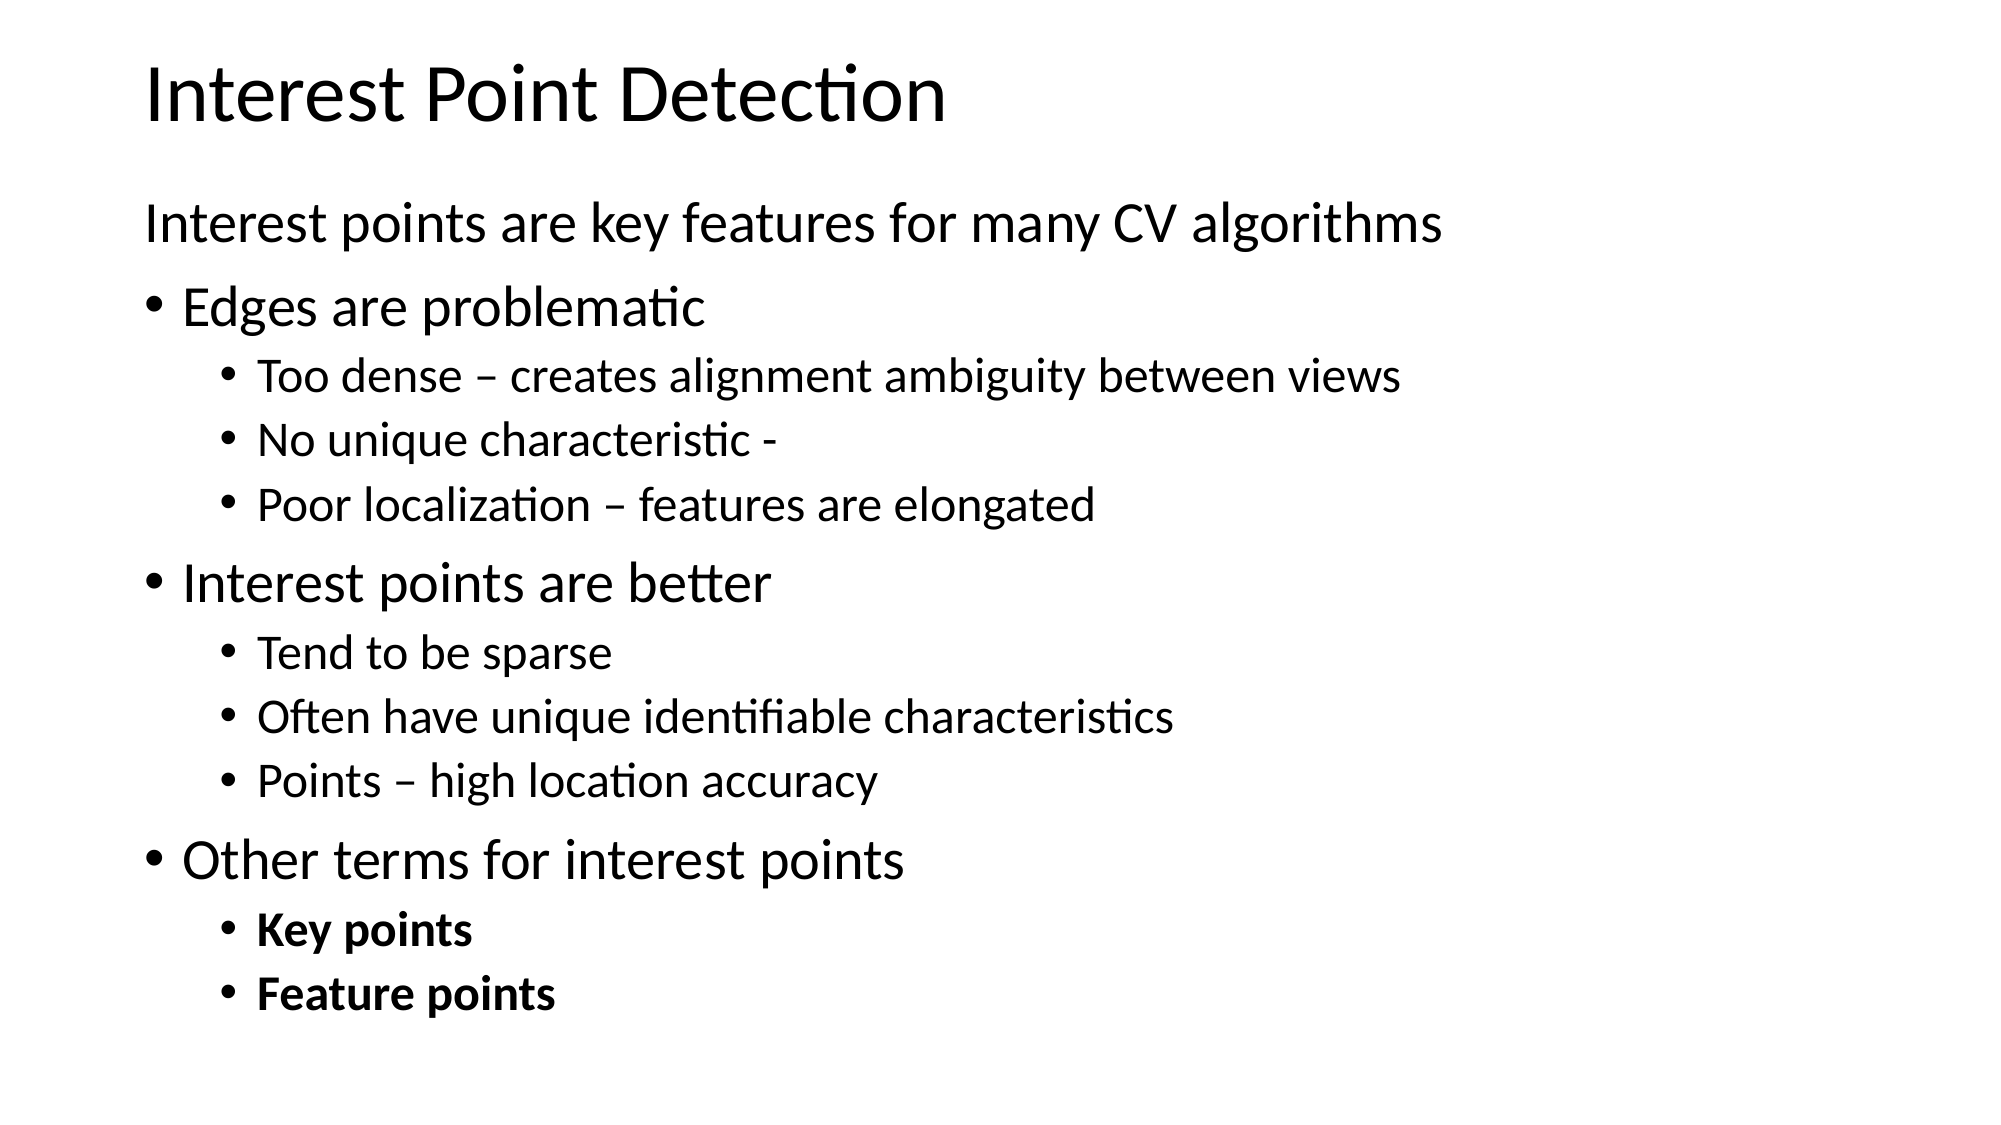

# Interest Point Detection
Interest points are key features for many CV algorithms
Edges are problematic
Too dense – creates alignment ambiguity between views
No unique characteristic -
Poor localization – features are elongated
Interest points are better
Tend to be sparse
Often have unique identifiable characteristics
Points – high location accuracy
Other terms for interest points
Key points
Feature points